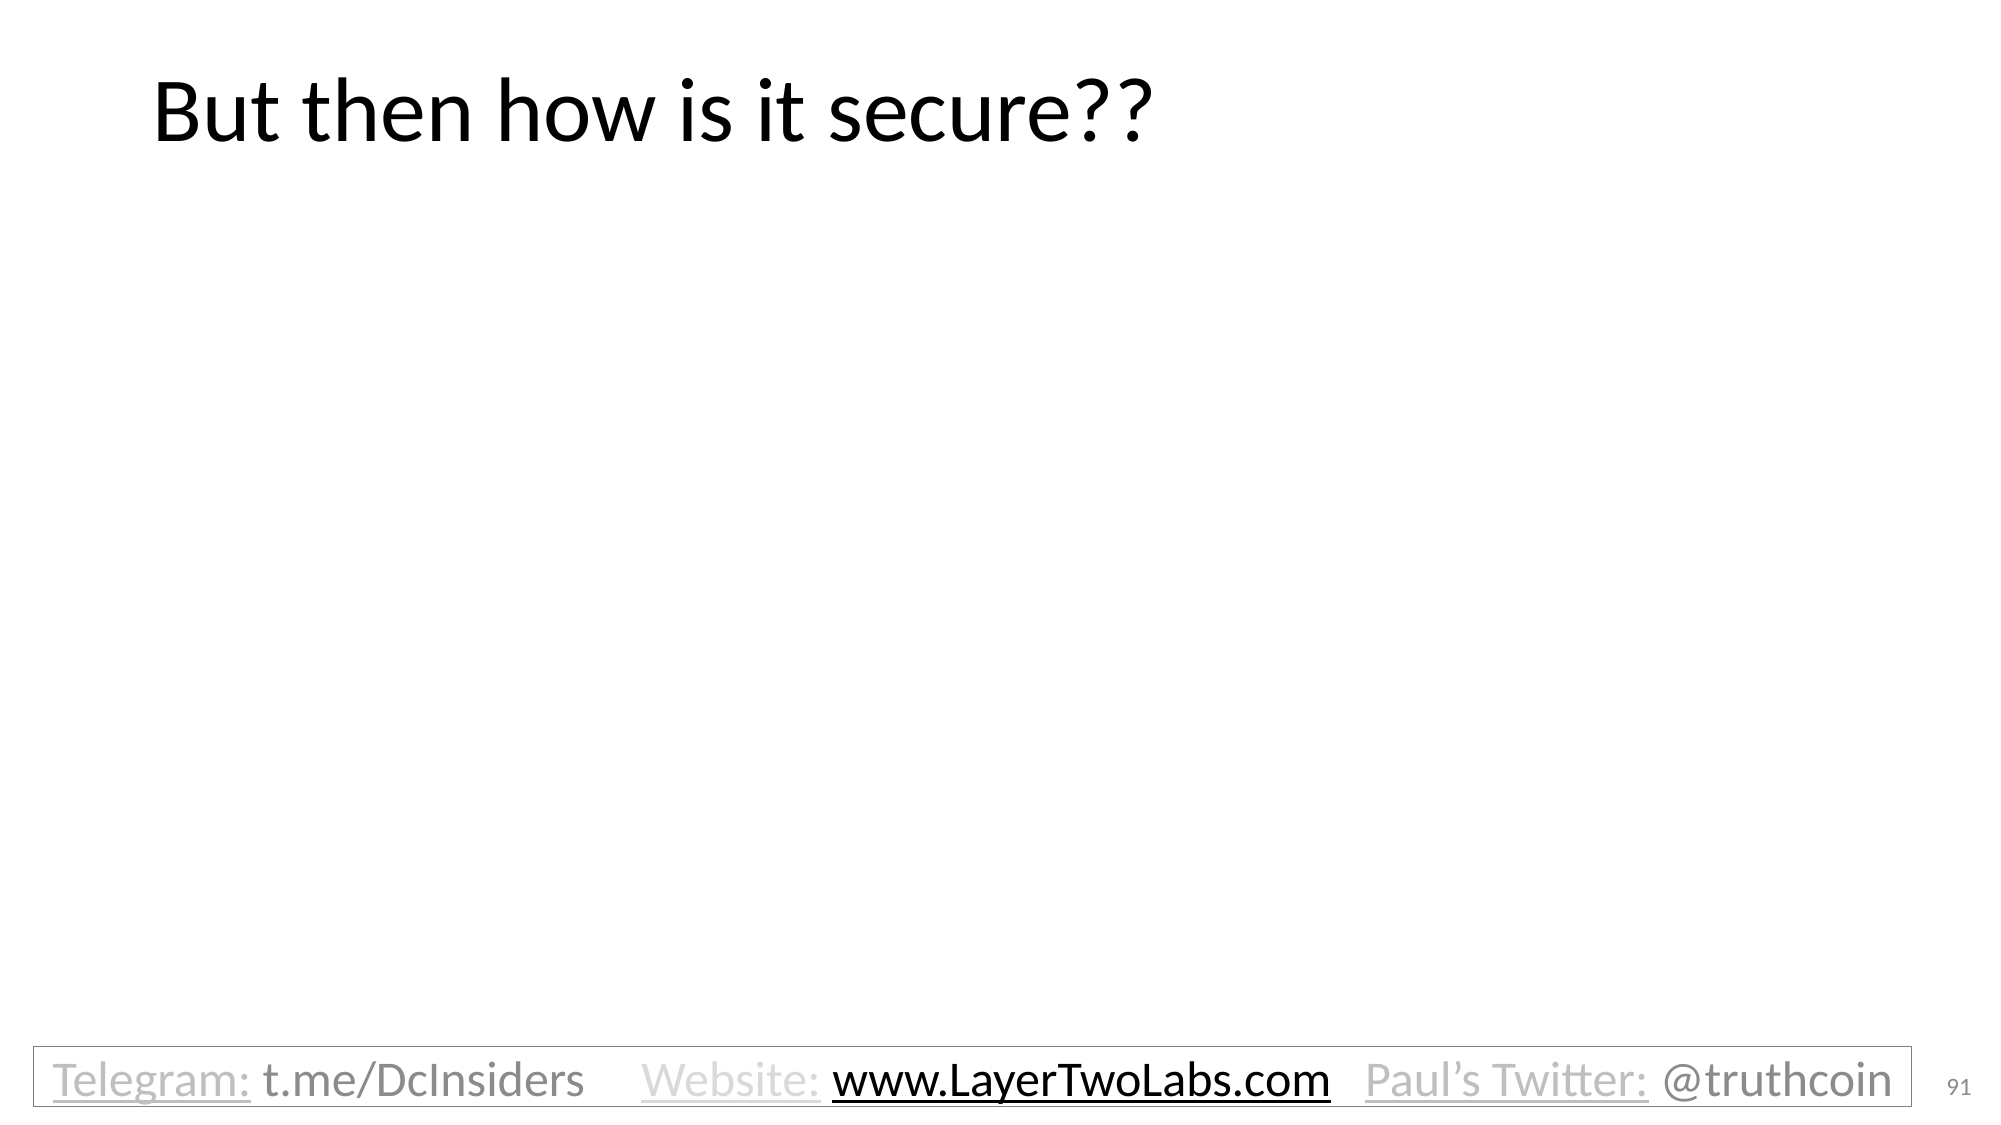

# But then how is it secure??

Telegram: t.me/DcInsiders     Website: www.LayerTwoLabs.com   Paul’s Twitter: @truthcoin
91